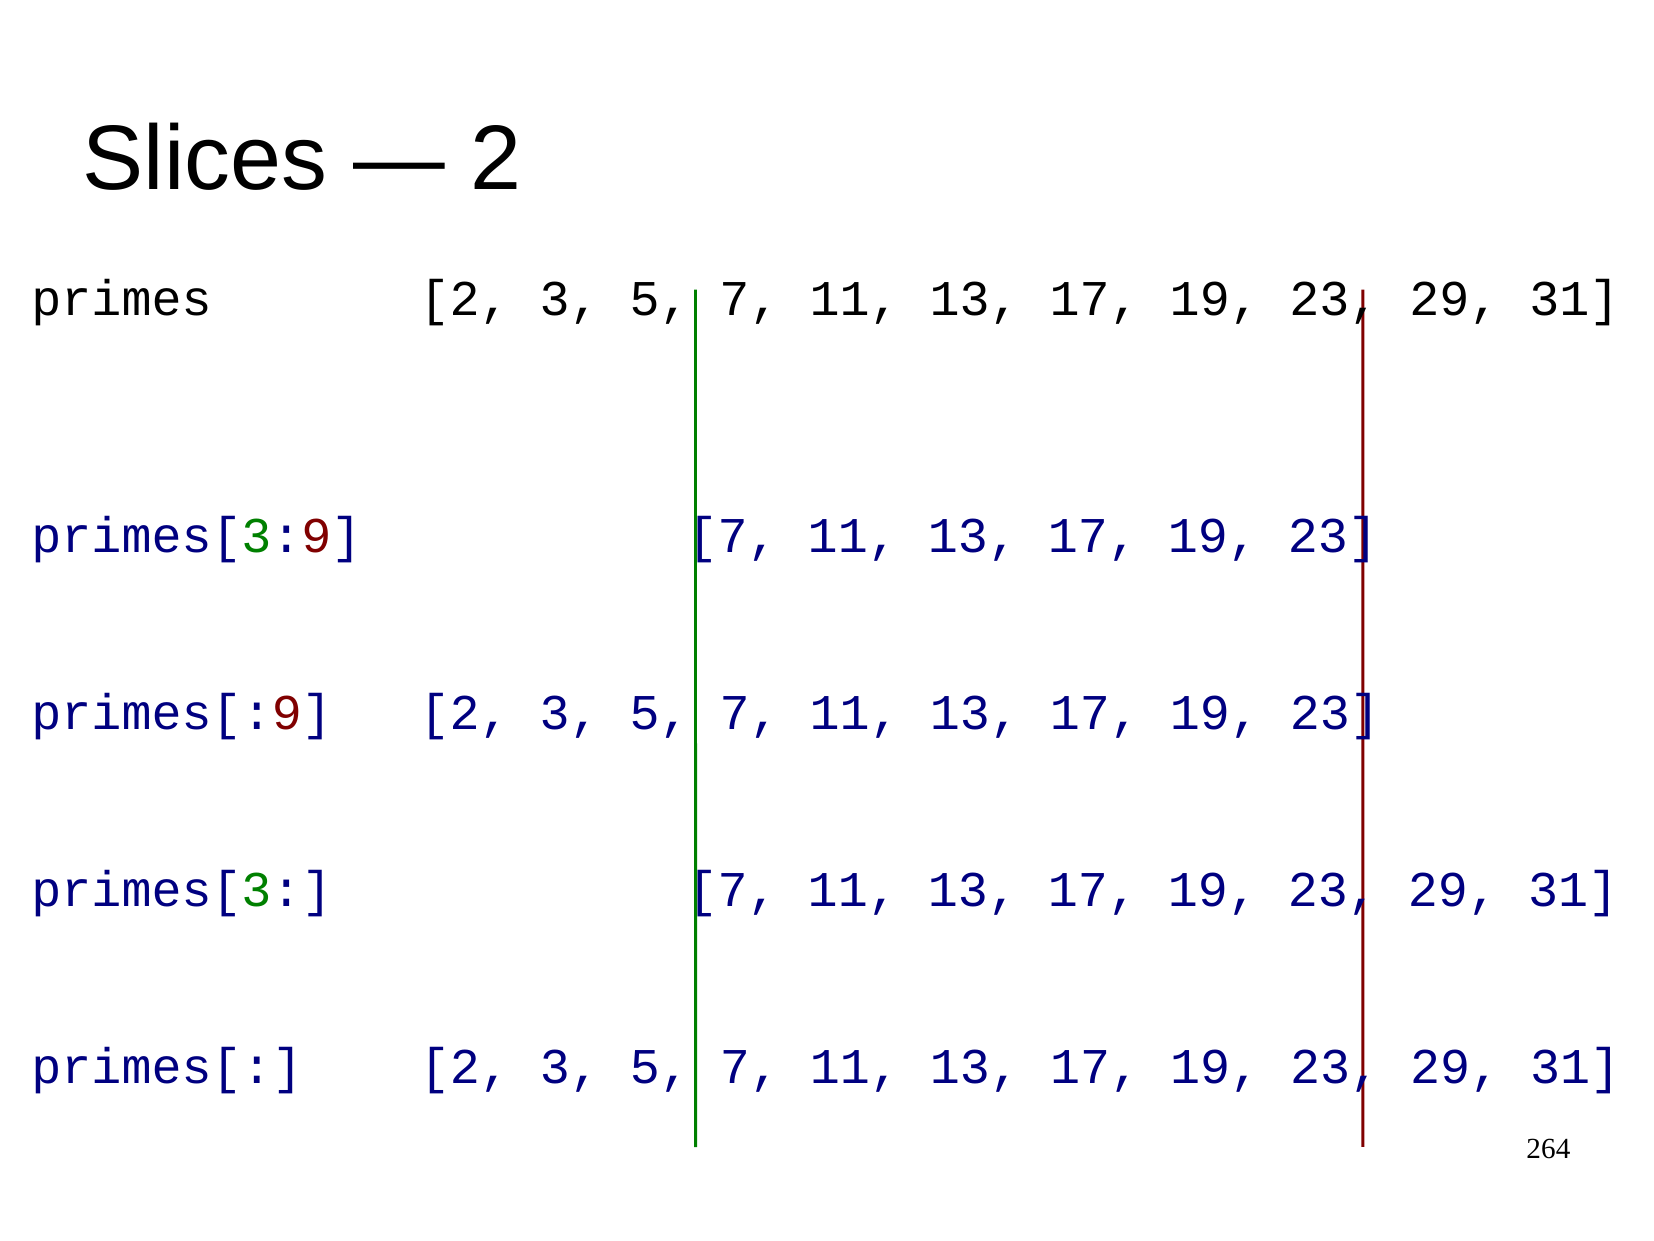

Slices ― 2
primes
[2, 3, 5,
7
, 11, 13, 17, 19,
23,
29
, 31]

primes[
3
:
9
]
[7, 11, 13, 17, 19, 23]
primes[
:
9
]
[2, 3, 5, 7, 11, 13, 17, 19, 23]
primes[
3
:
]
[7, 11, 13, 17, 19, 23, 29, 31]
primes[
:
]
[2, 3, 5, 7, 11, 13, 17, 19, 23, 29, 31]
264